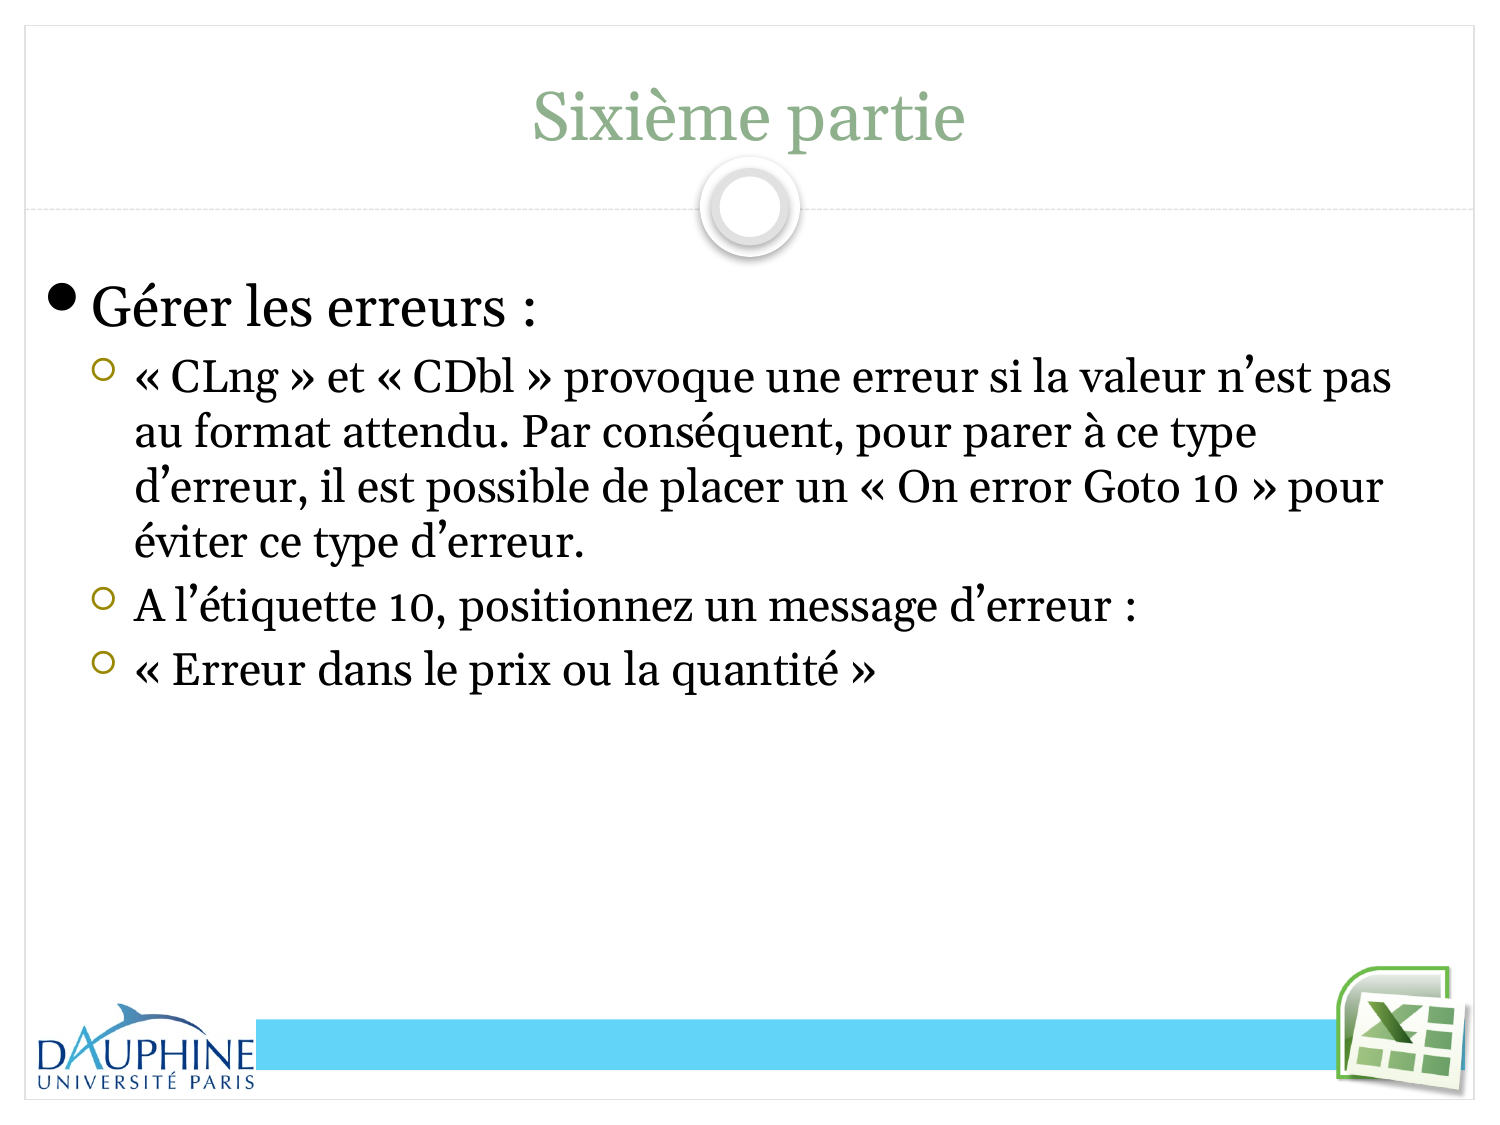

# Sixième partie
Gérer les erreurs :
« CLng » et « CDbl » provoque une erreur si la valeur n’est pas au format attendu. Par conséquent, pour parer à ce type d’erreur, il est possible de placer un « On error Goto 10 » pour éviter ce type d’erreur.
A l’étiquette 10, positionnez un message d’erreur :
« Erreur dans le prix ou la quantité »